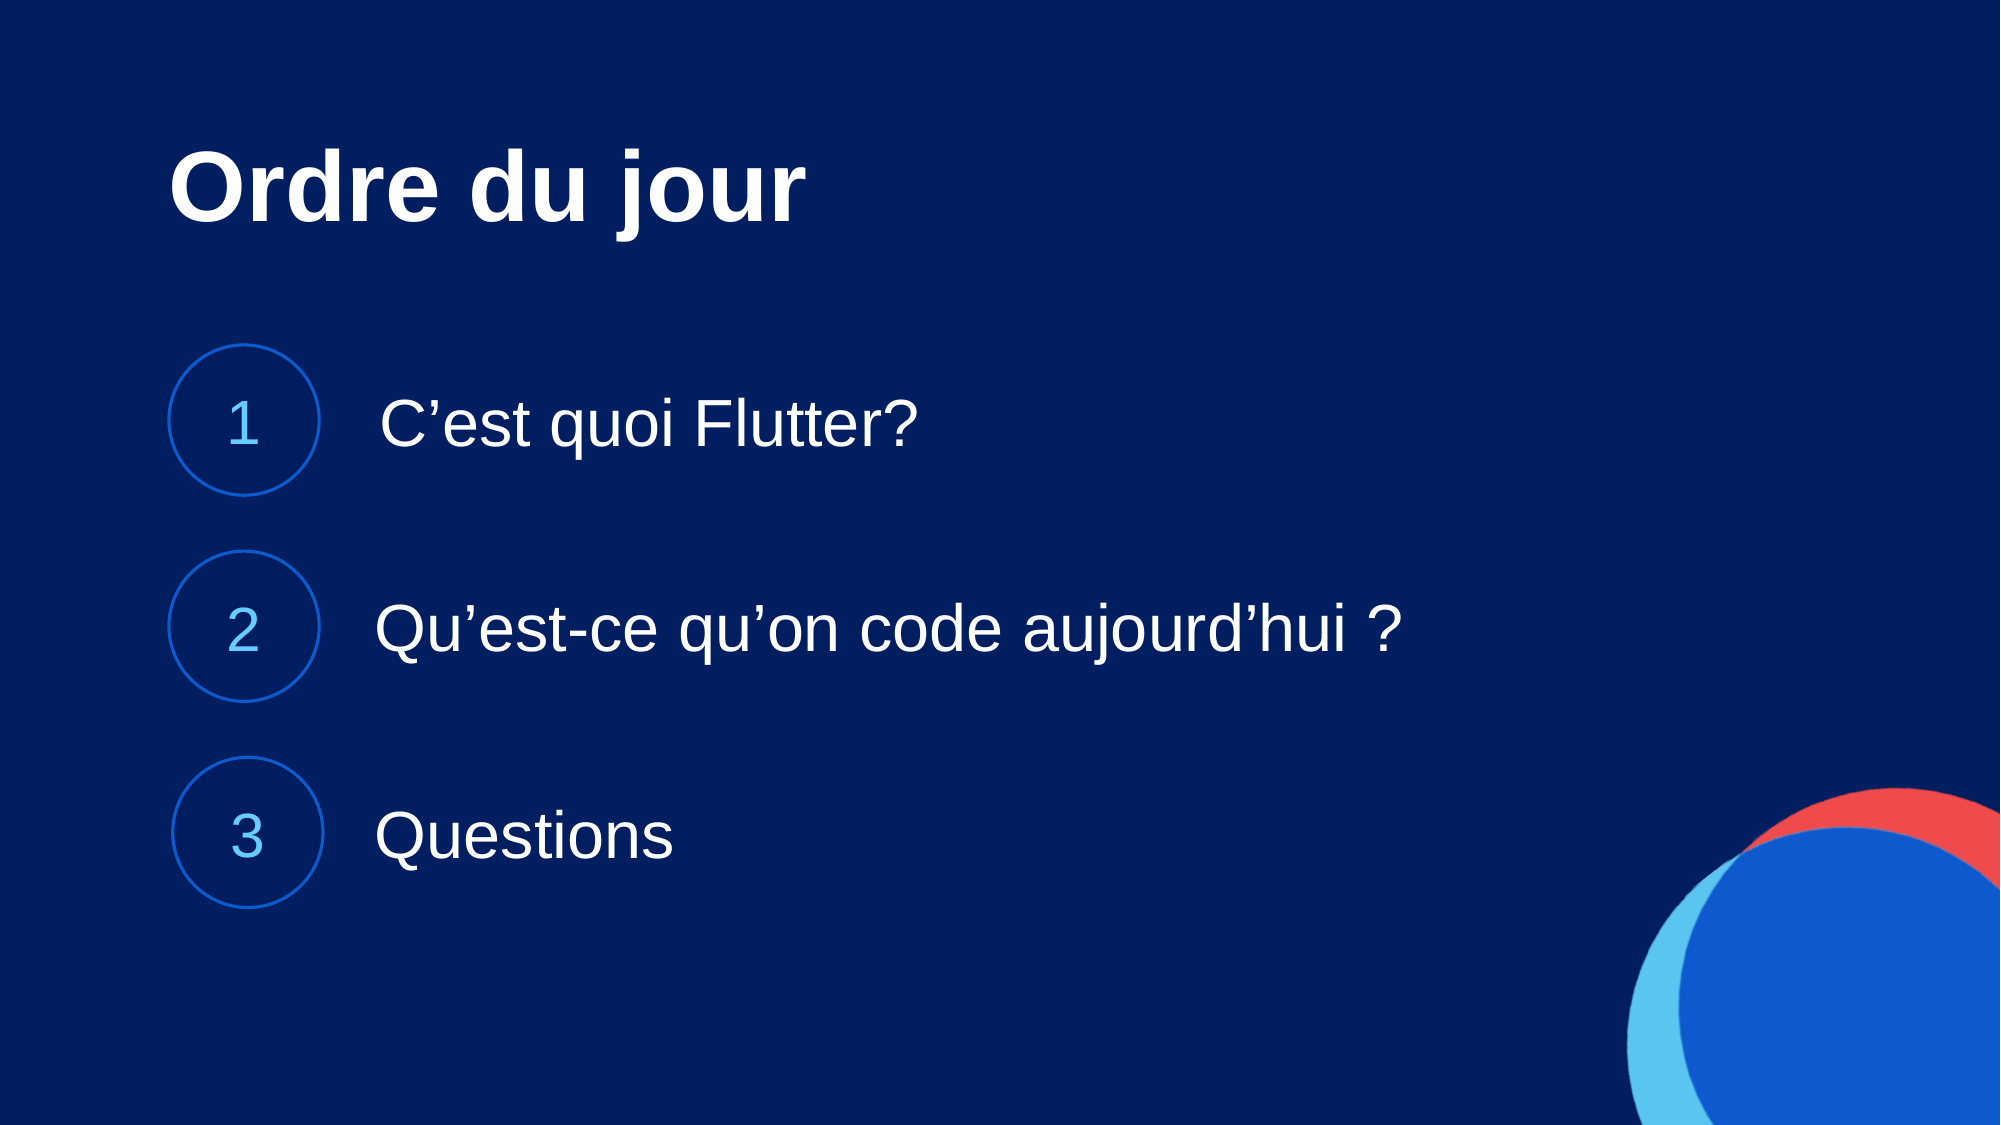

Ordre du jour
1
 C’est quoi Flutter?
2
Qu’est-ce qu’on code aujourd’hui ?
3
Questions